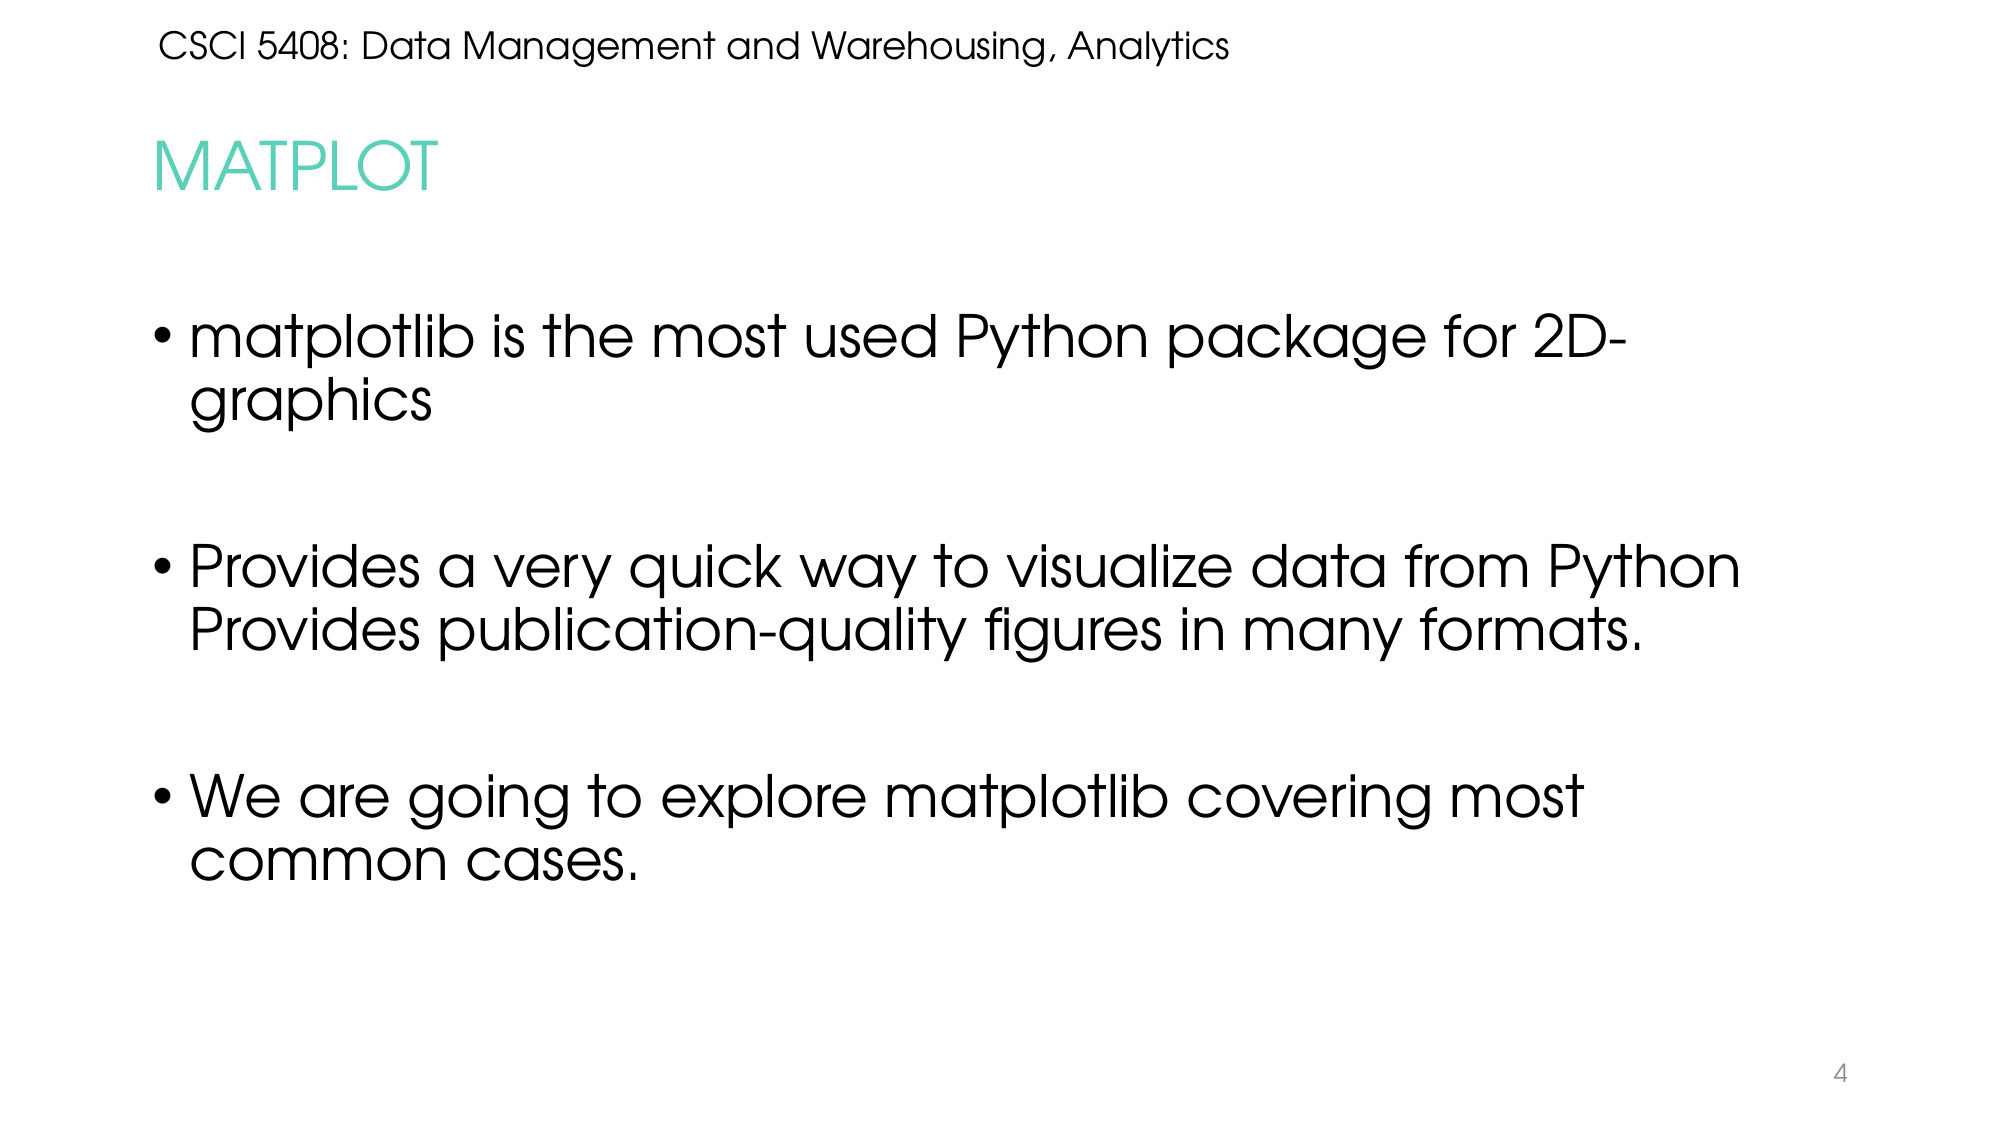

# MATPLOT
matplotlib is the most used Python package for 2D-graphics

Provides a very quick way to visualize data from Python Provides publication-quality figures in many formats.

We are going to explore matplotlib covering most common cases.
4